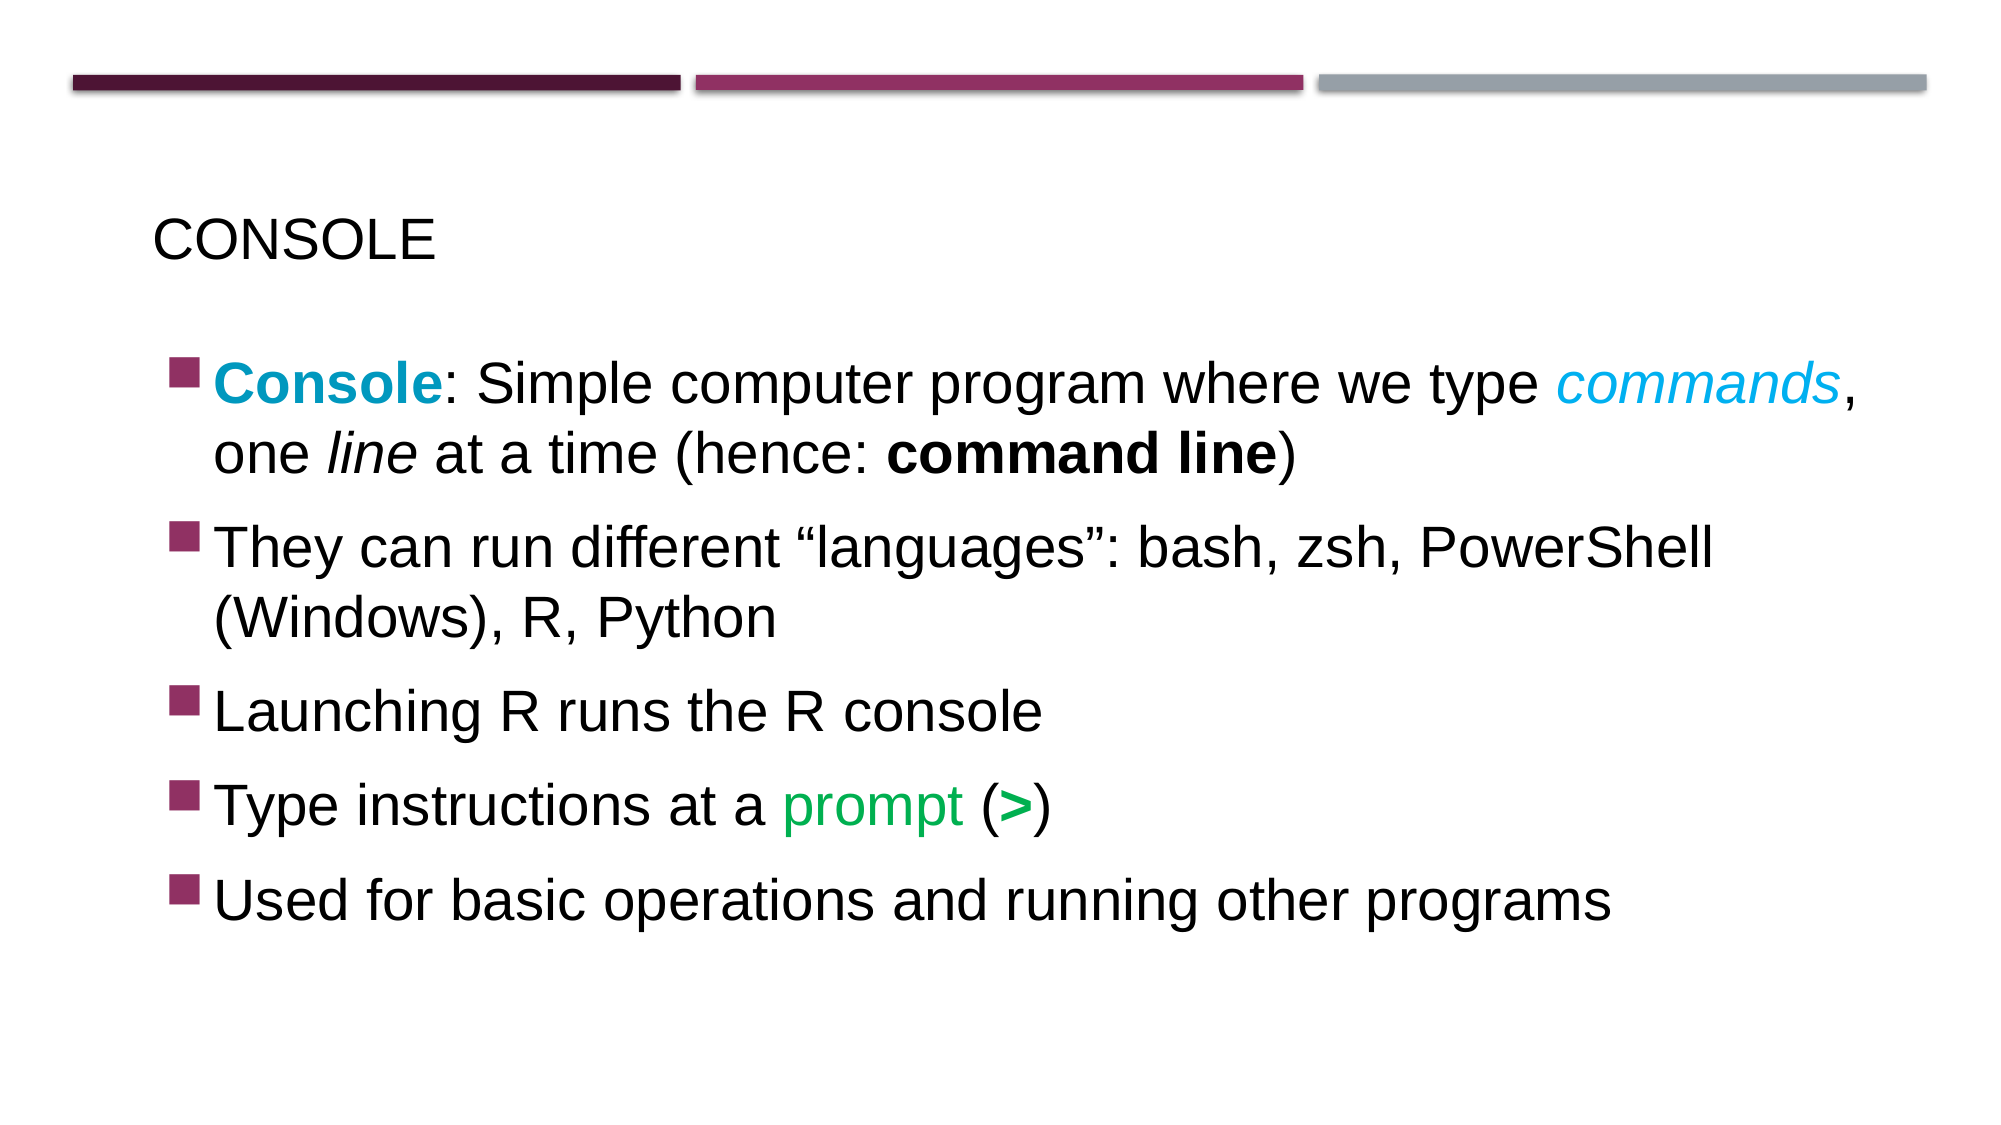

# Console
Console: Simple computer program where we type commands, one line at a time (hence: command line)
They can run different “languages”: bash, zsh, PowerShell (Windows), R, Python
Launching R runs the R console
Type instructions at a prompt (>)
Used for basic operations and running other programs